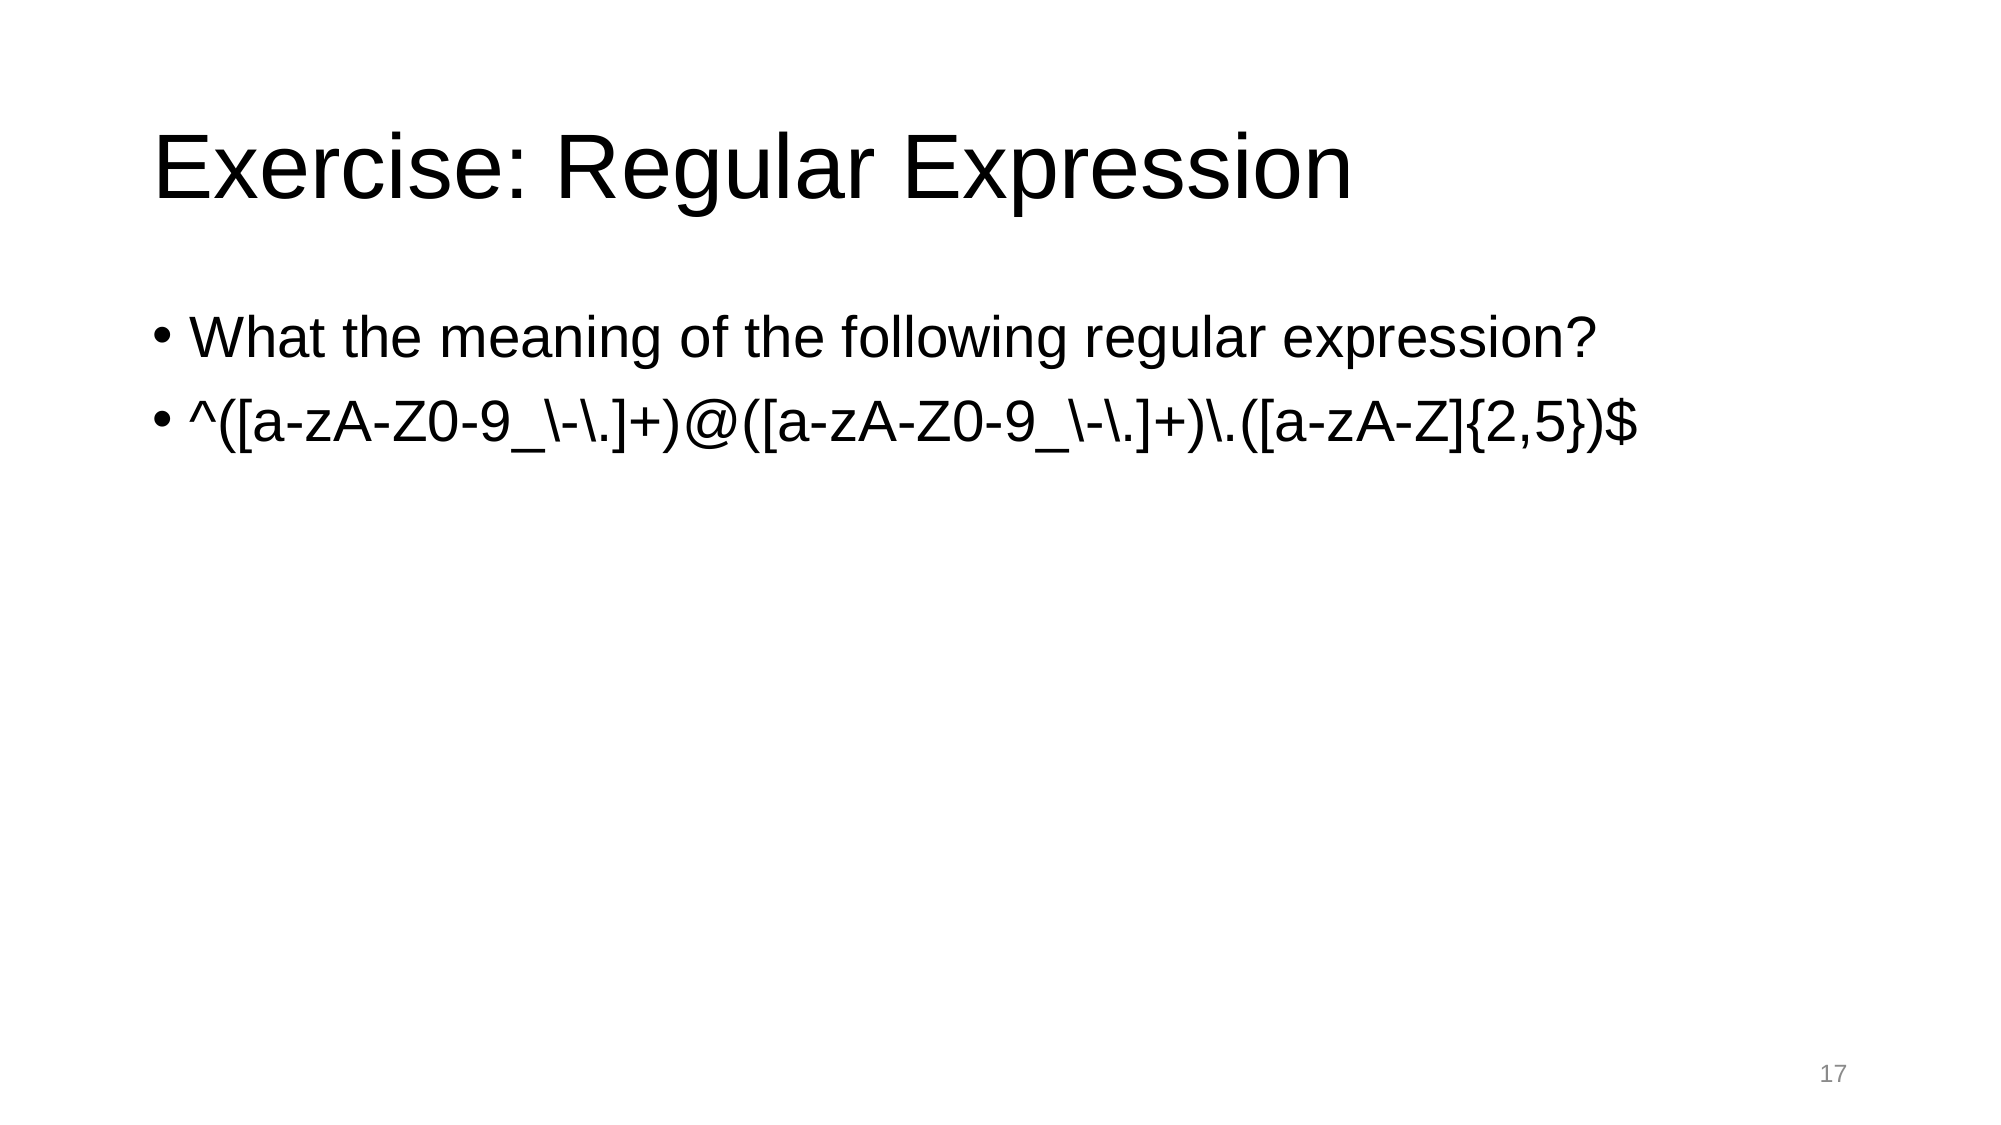

# Exercise: Regular Expression
What the meaning of the following regular expression?
^([a-zA-Z0-9_\-\.]+)@([a-zA-Z0-9_\-\.]+)\.([a-zA-Z]{2,5})$
17